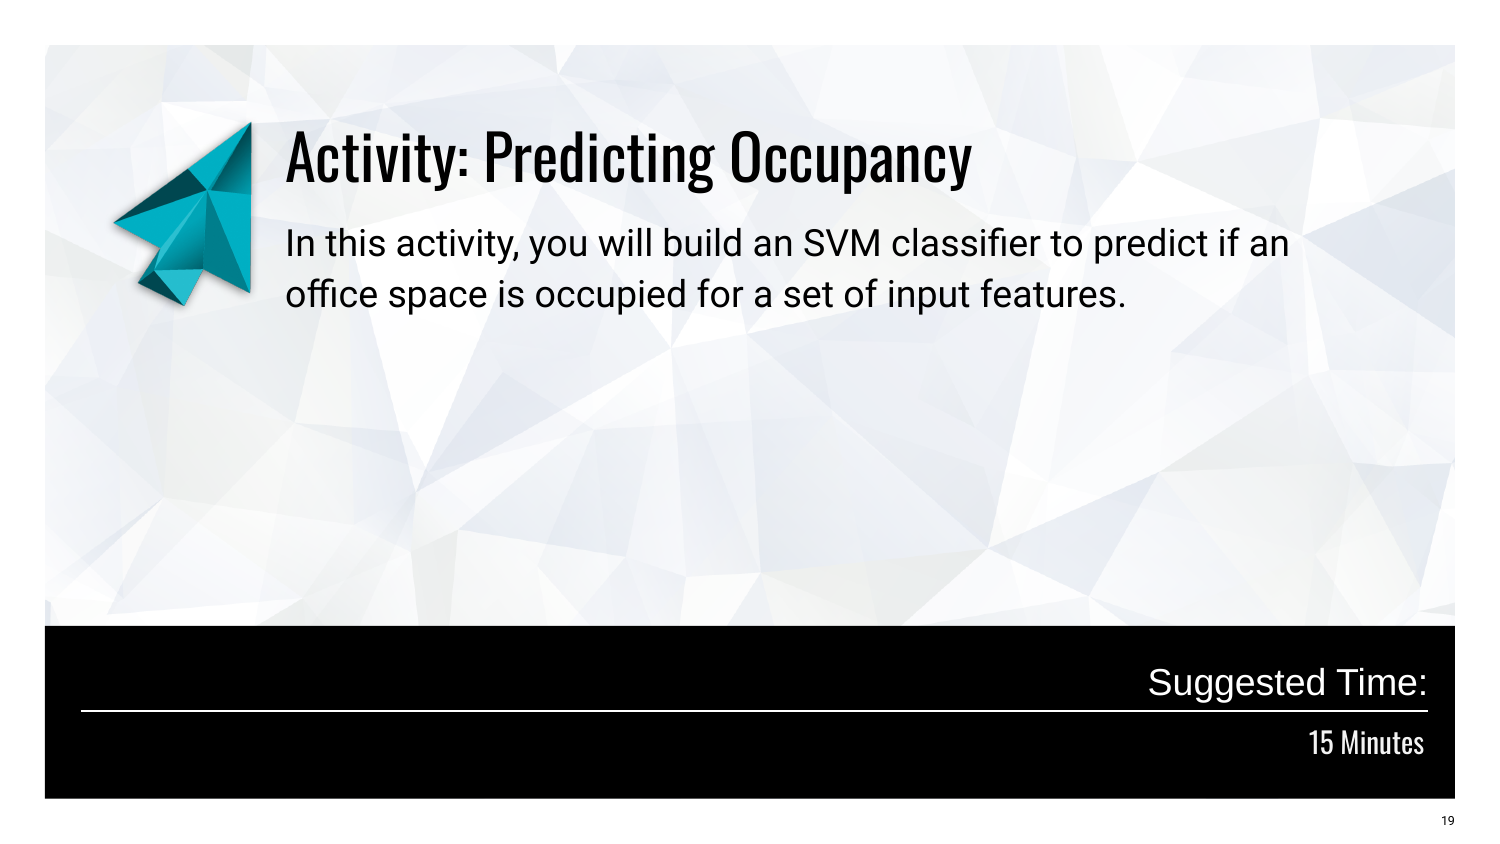

# Activity: Predicting Occupancy
In this activity, you will build an SVM classifier to predict if an office space is occupied for a set of input features.
15 Minutes

19